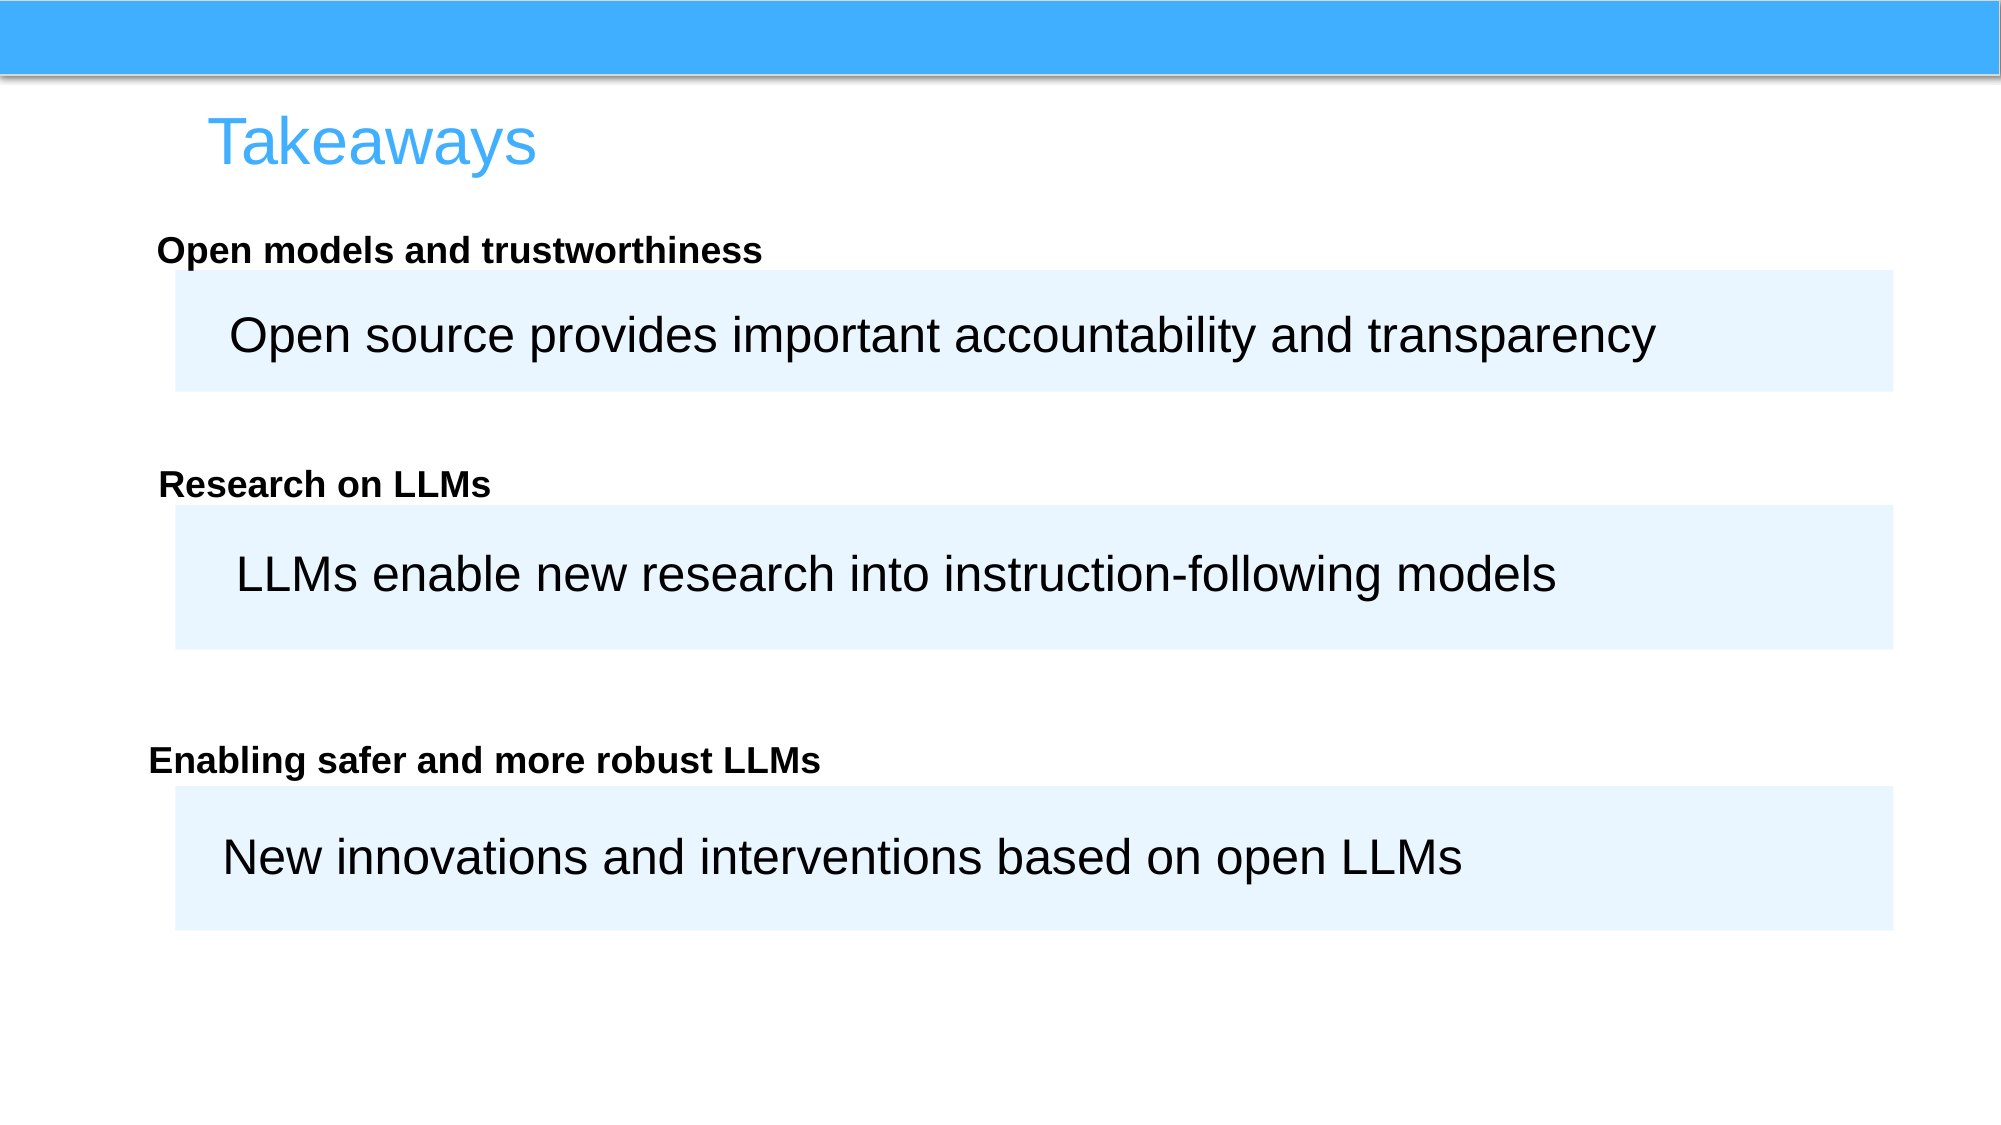

# Takeaways
Open models and trustworthiness

Open source provides important accountability and transparency
Research on LLMs

LLMs enable new research into instruction-following models
Enabling safer and more robust LLMs

New innovations and interventions based on open LLMs